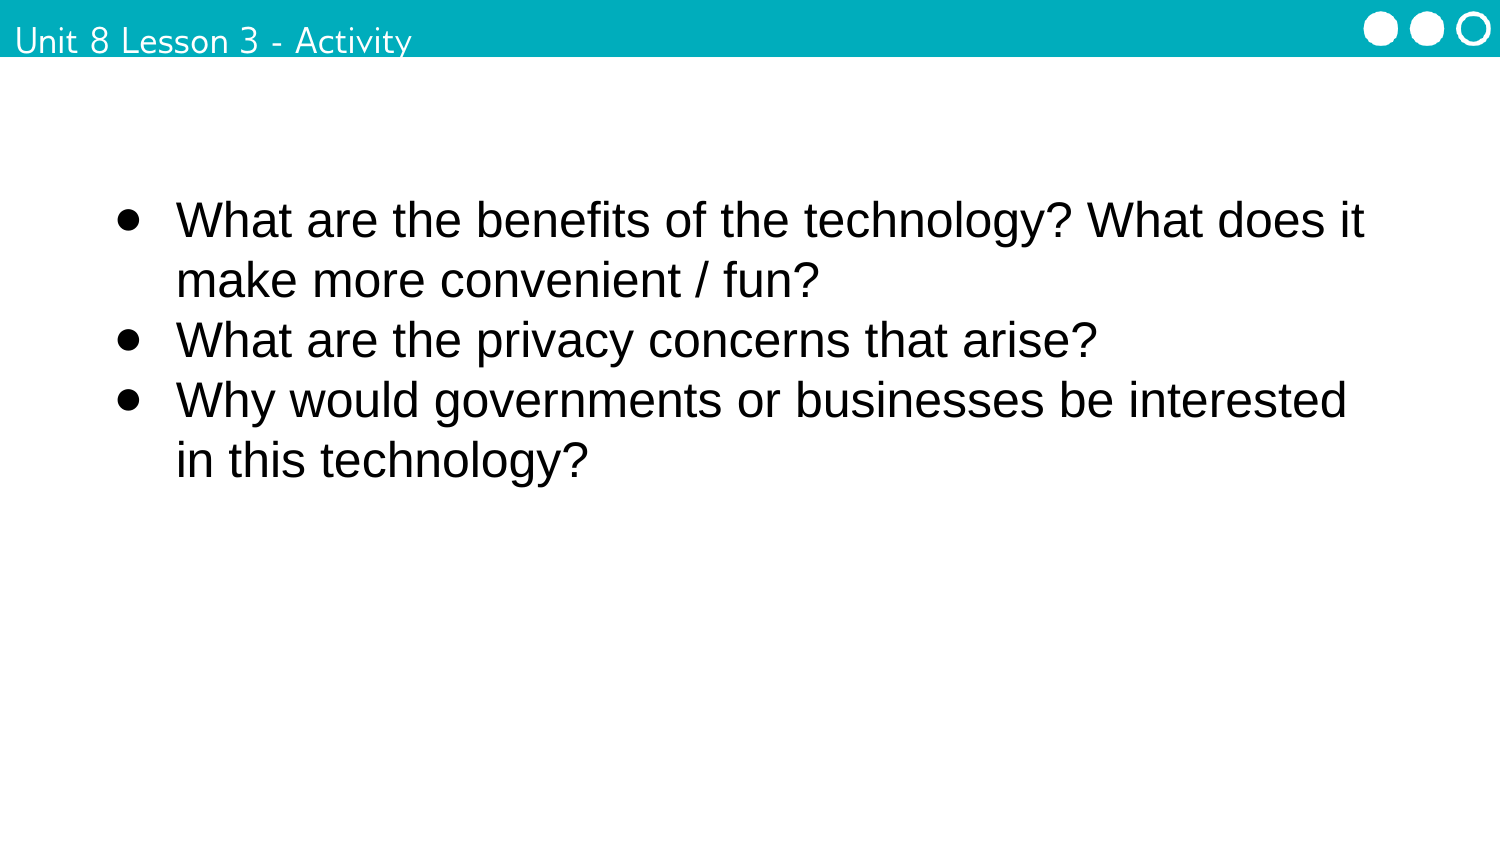

Unit 8 Lesson 3 - Activity
Share notes with a partner:
What are the benefits of the technology? What does it make more convenient / fun?
What are the privacy concerns that arise?
Why would governments or businesses be interested in this technology?

Discuss: Do you believe the privacy risks posed by facial recognition technology outweigh the benefits/convenience?